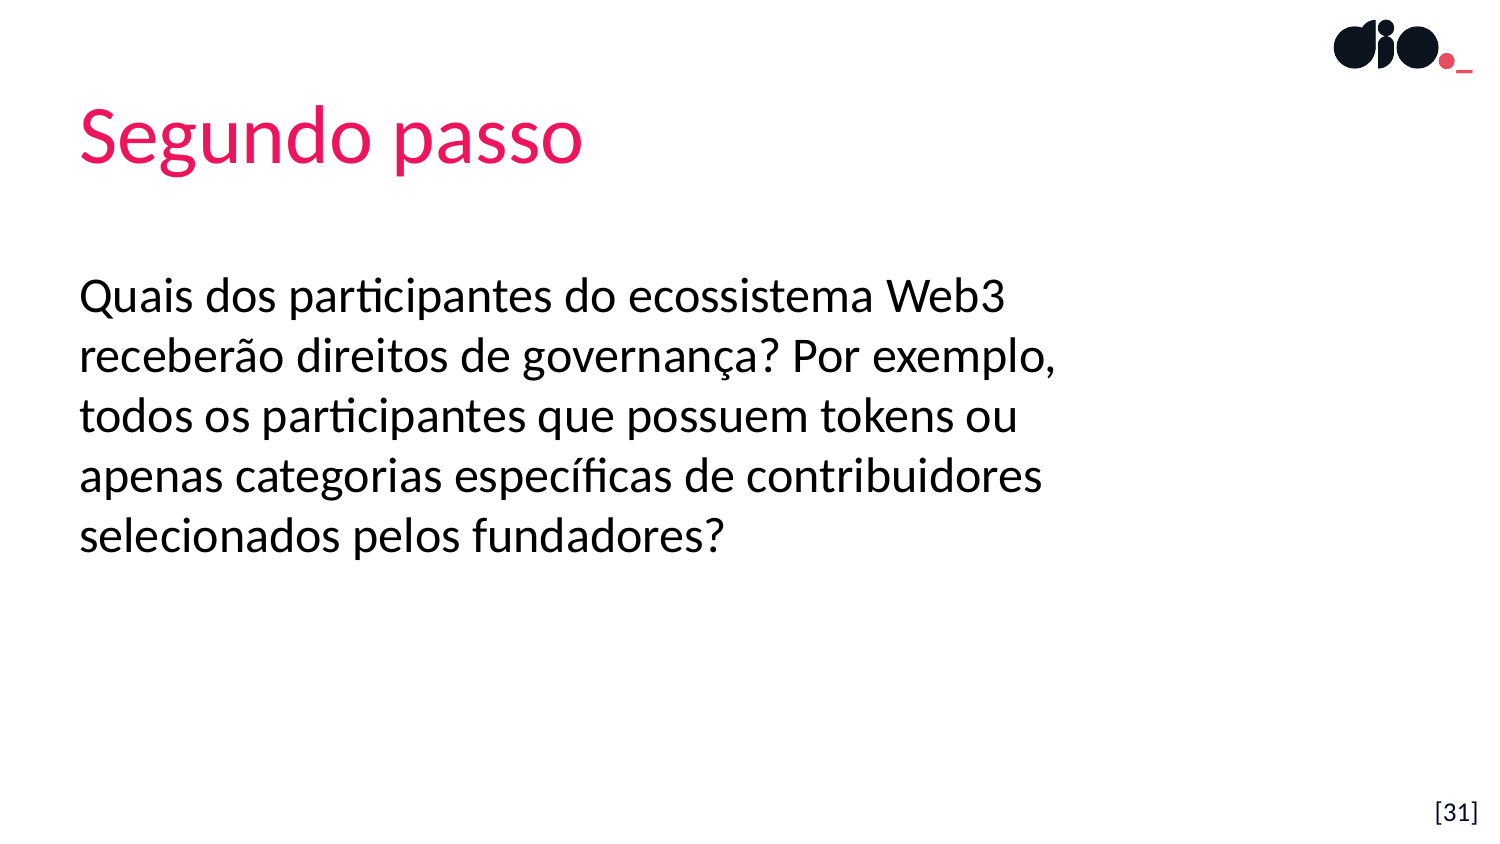

Segundo passo

Quais dos participantes do ecossistema Web3 receberão direitos de governança? Por exemplo, todos os participantes que possuem tokens ou apenas categorias específicas de contribuidores selecionados pelos fundadores?
[31]